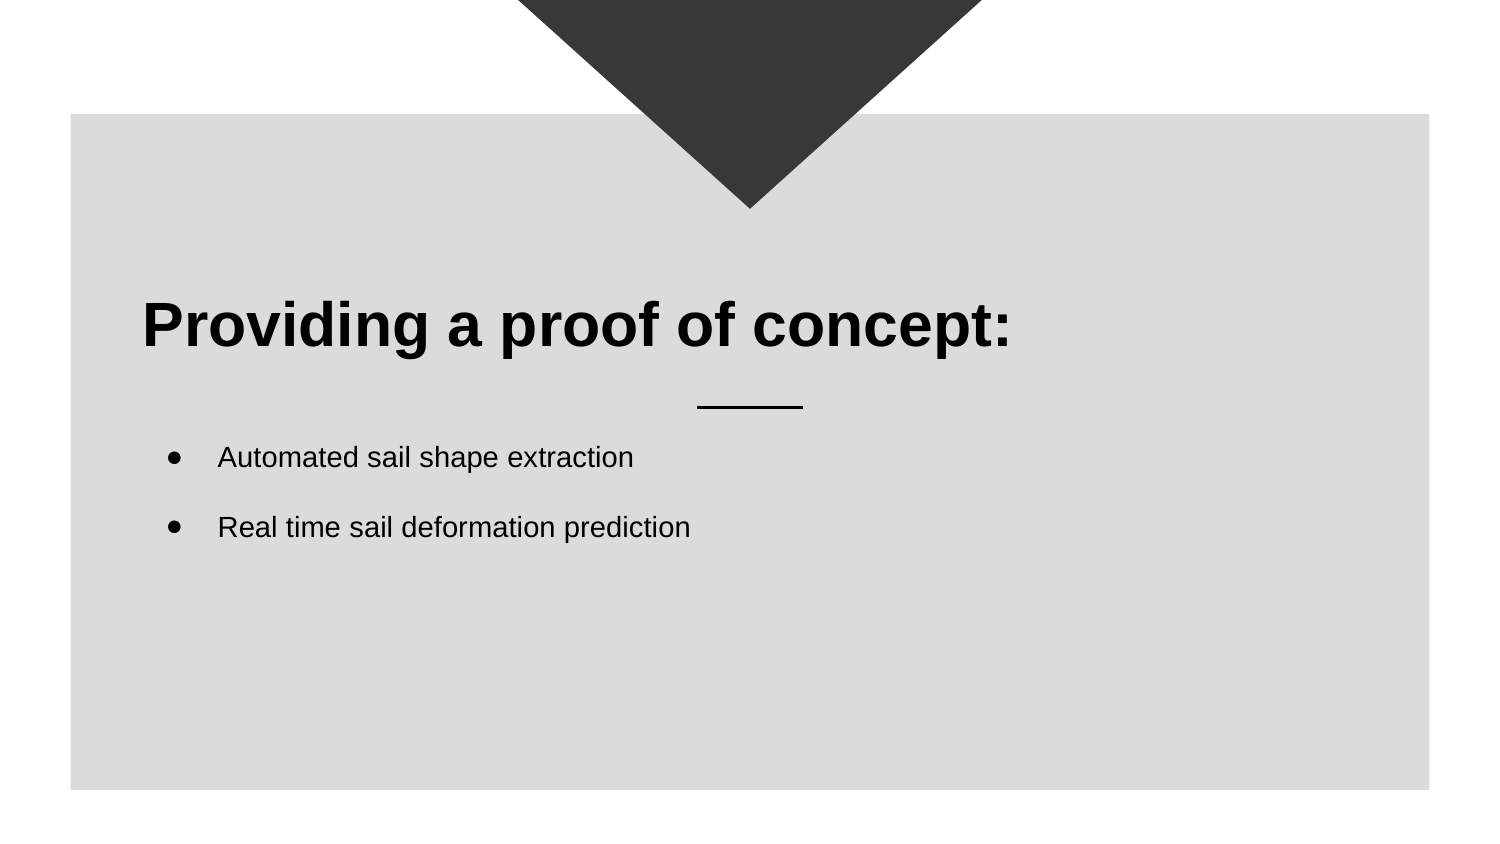

Providing a proof of concept:
Automated sail shape extraction

Real time sail deformation prediction